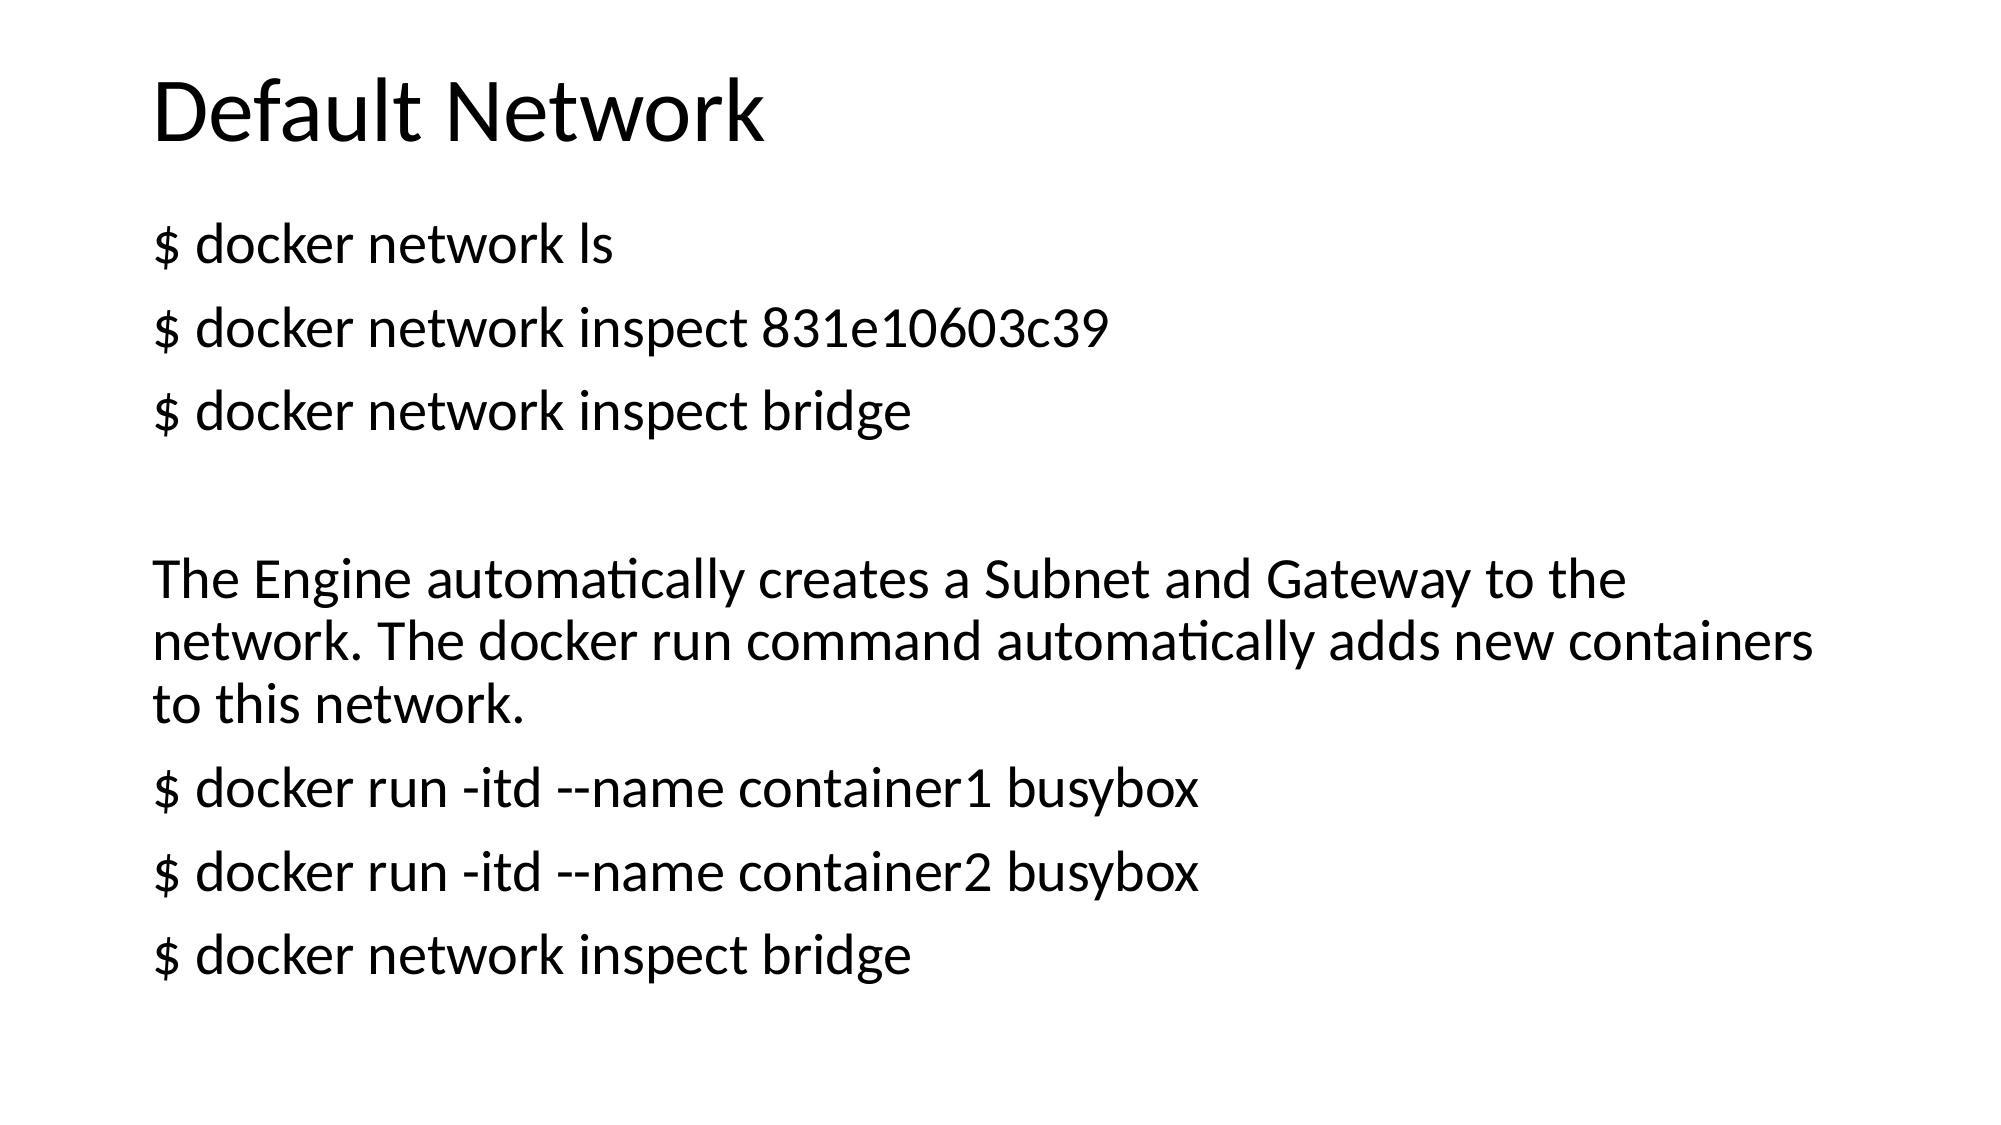

# Default Network
$ docker network ls
$ docker network inspect 831e10603c39
$ docker network inspect bridge

The Engine automatically creates a Subnet and Gateway to the network. The docker run command automatically adds new containers to this network.
$ docker run -itd --name container1 busybox
$ docker run -itd --name container2 busybox
$ docker network inspect bridge